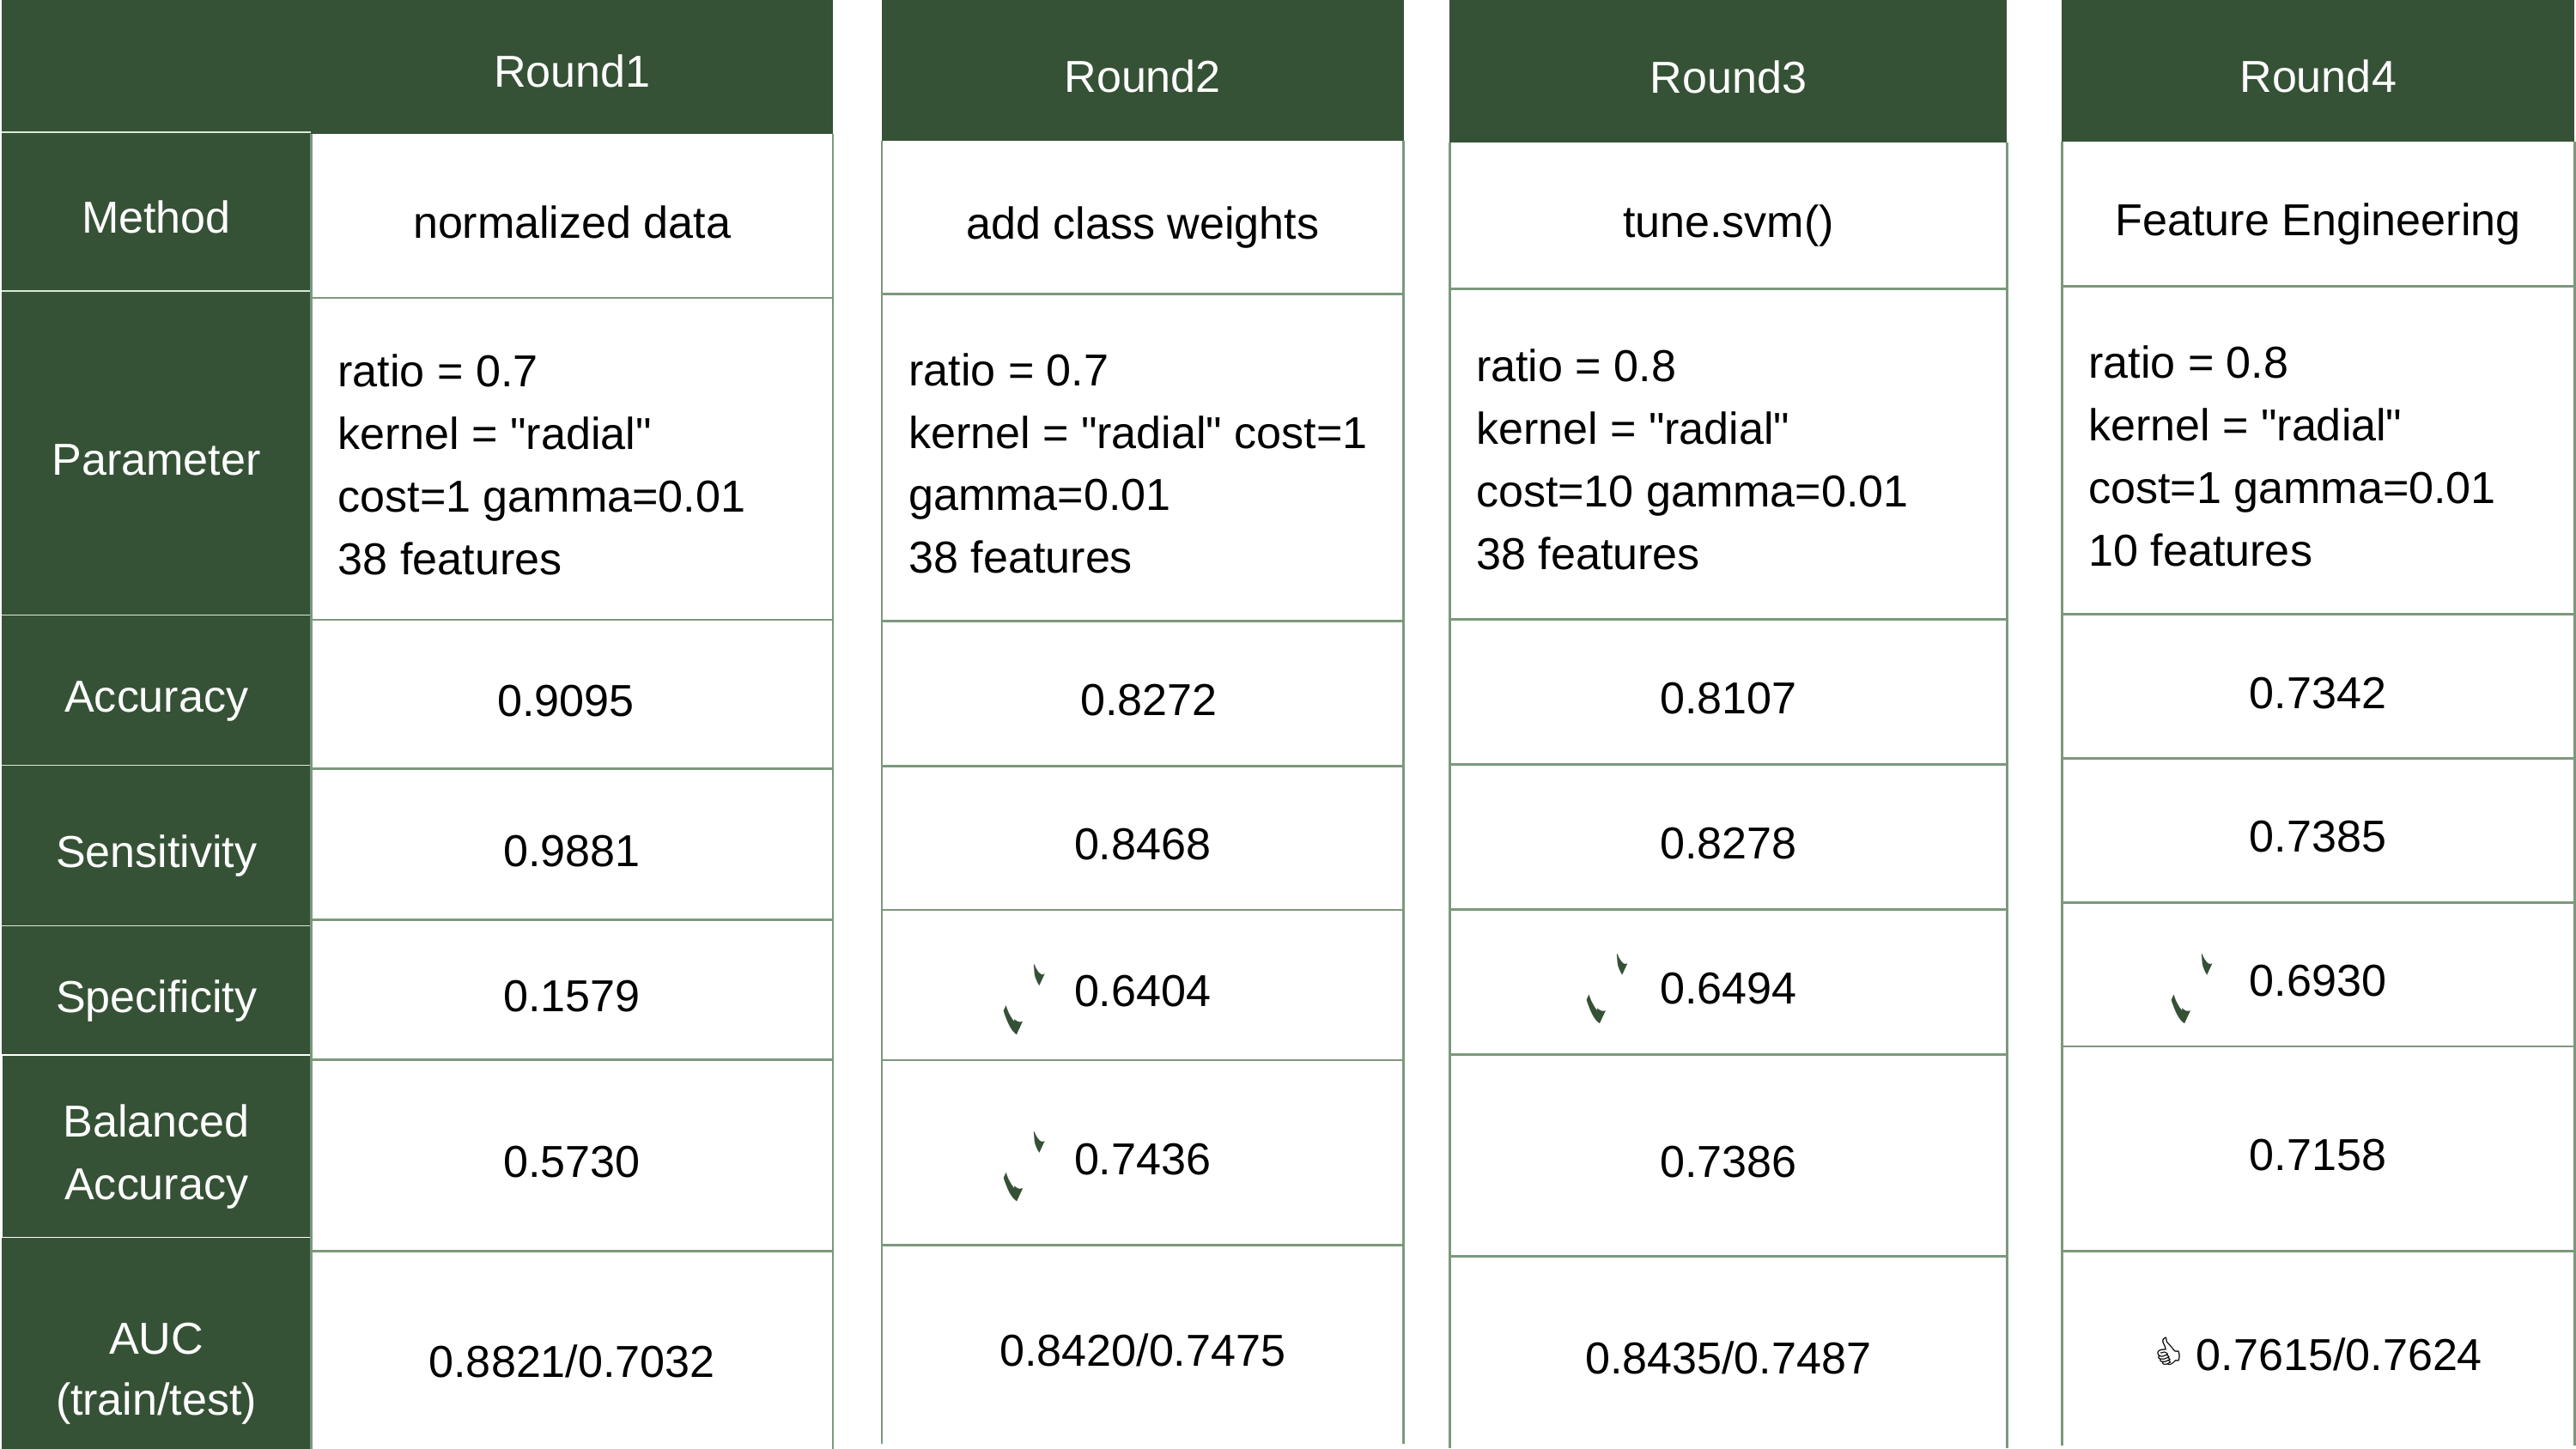

| Round1 |
| --- |
| normalized data |
| ratio = 0.7 kernel = "radial" cost=1 gamma=0.01 38 features |
| 0.9095 |
| 0.9881 |
| 0.1579 |
| 0.5730 |
| 0.8821/0.7032 |
|  |
| --- |
| Method |
| Parameter |
| Accuracy |
| Sensitivity |
| Specificity |
| Balanced Accuracy |
| AUC (train/test) |
| Round2 |
| --- |
| add class weights |
| ratio = 0.7 kernel = "radial" cost=1 gamma=0.01 38 features |
| 0.8272 |
| 0.8468 |
| 0.6404 |
| 0.7436 |
| 0.8420/0.7475 |
| Round3 |
| --- |
| tune.svm() |
| ratio = 0.8 kernel = "radial" cost=10 gamma=0.01 38 features |
| 0.8107 |
| 0.8278 |
| 0.6494 |
| 0.7386 |
| 0.8435/0.7487 |
| Round4 |
| --- |
| Feature Engineering |
| ratio = 0.8 kernel = "radial" cost=1 gamma=0.01 10 features |
| 0.7342 |
| 0.7385 |
| 0.6930 |
| 0.7158 |
| 👍 0.7615/0.7624 |